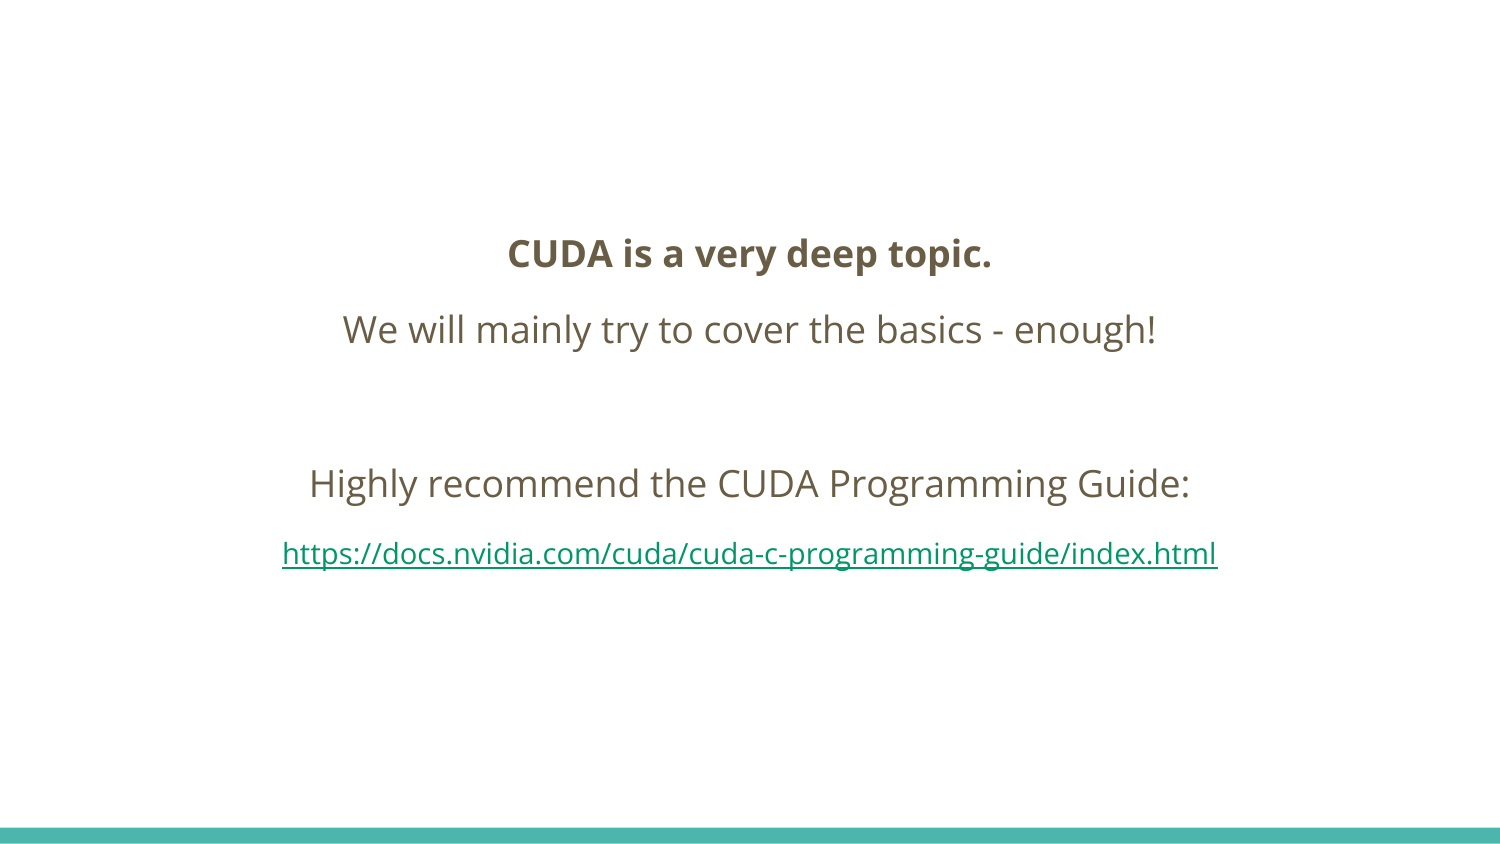

CUDA is a very deep topic.
We will mainly try to cover the basics - enough!

Highly recommend the CUDA Programming Guide:
https://docs.nvidia.com/cuda/cuda-c-programming-guide/index.html